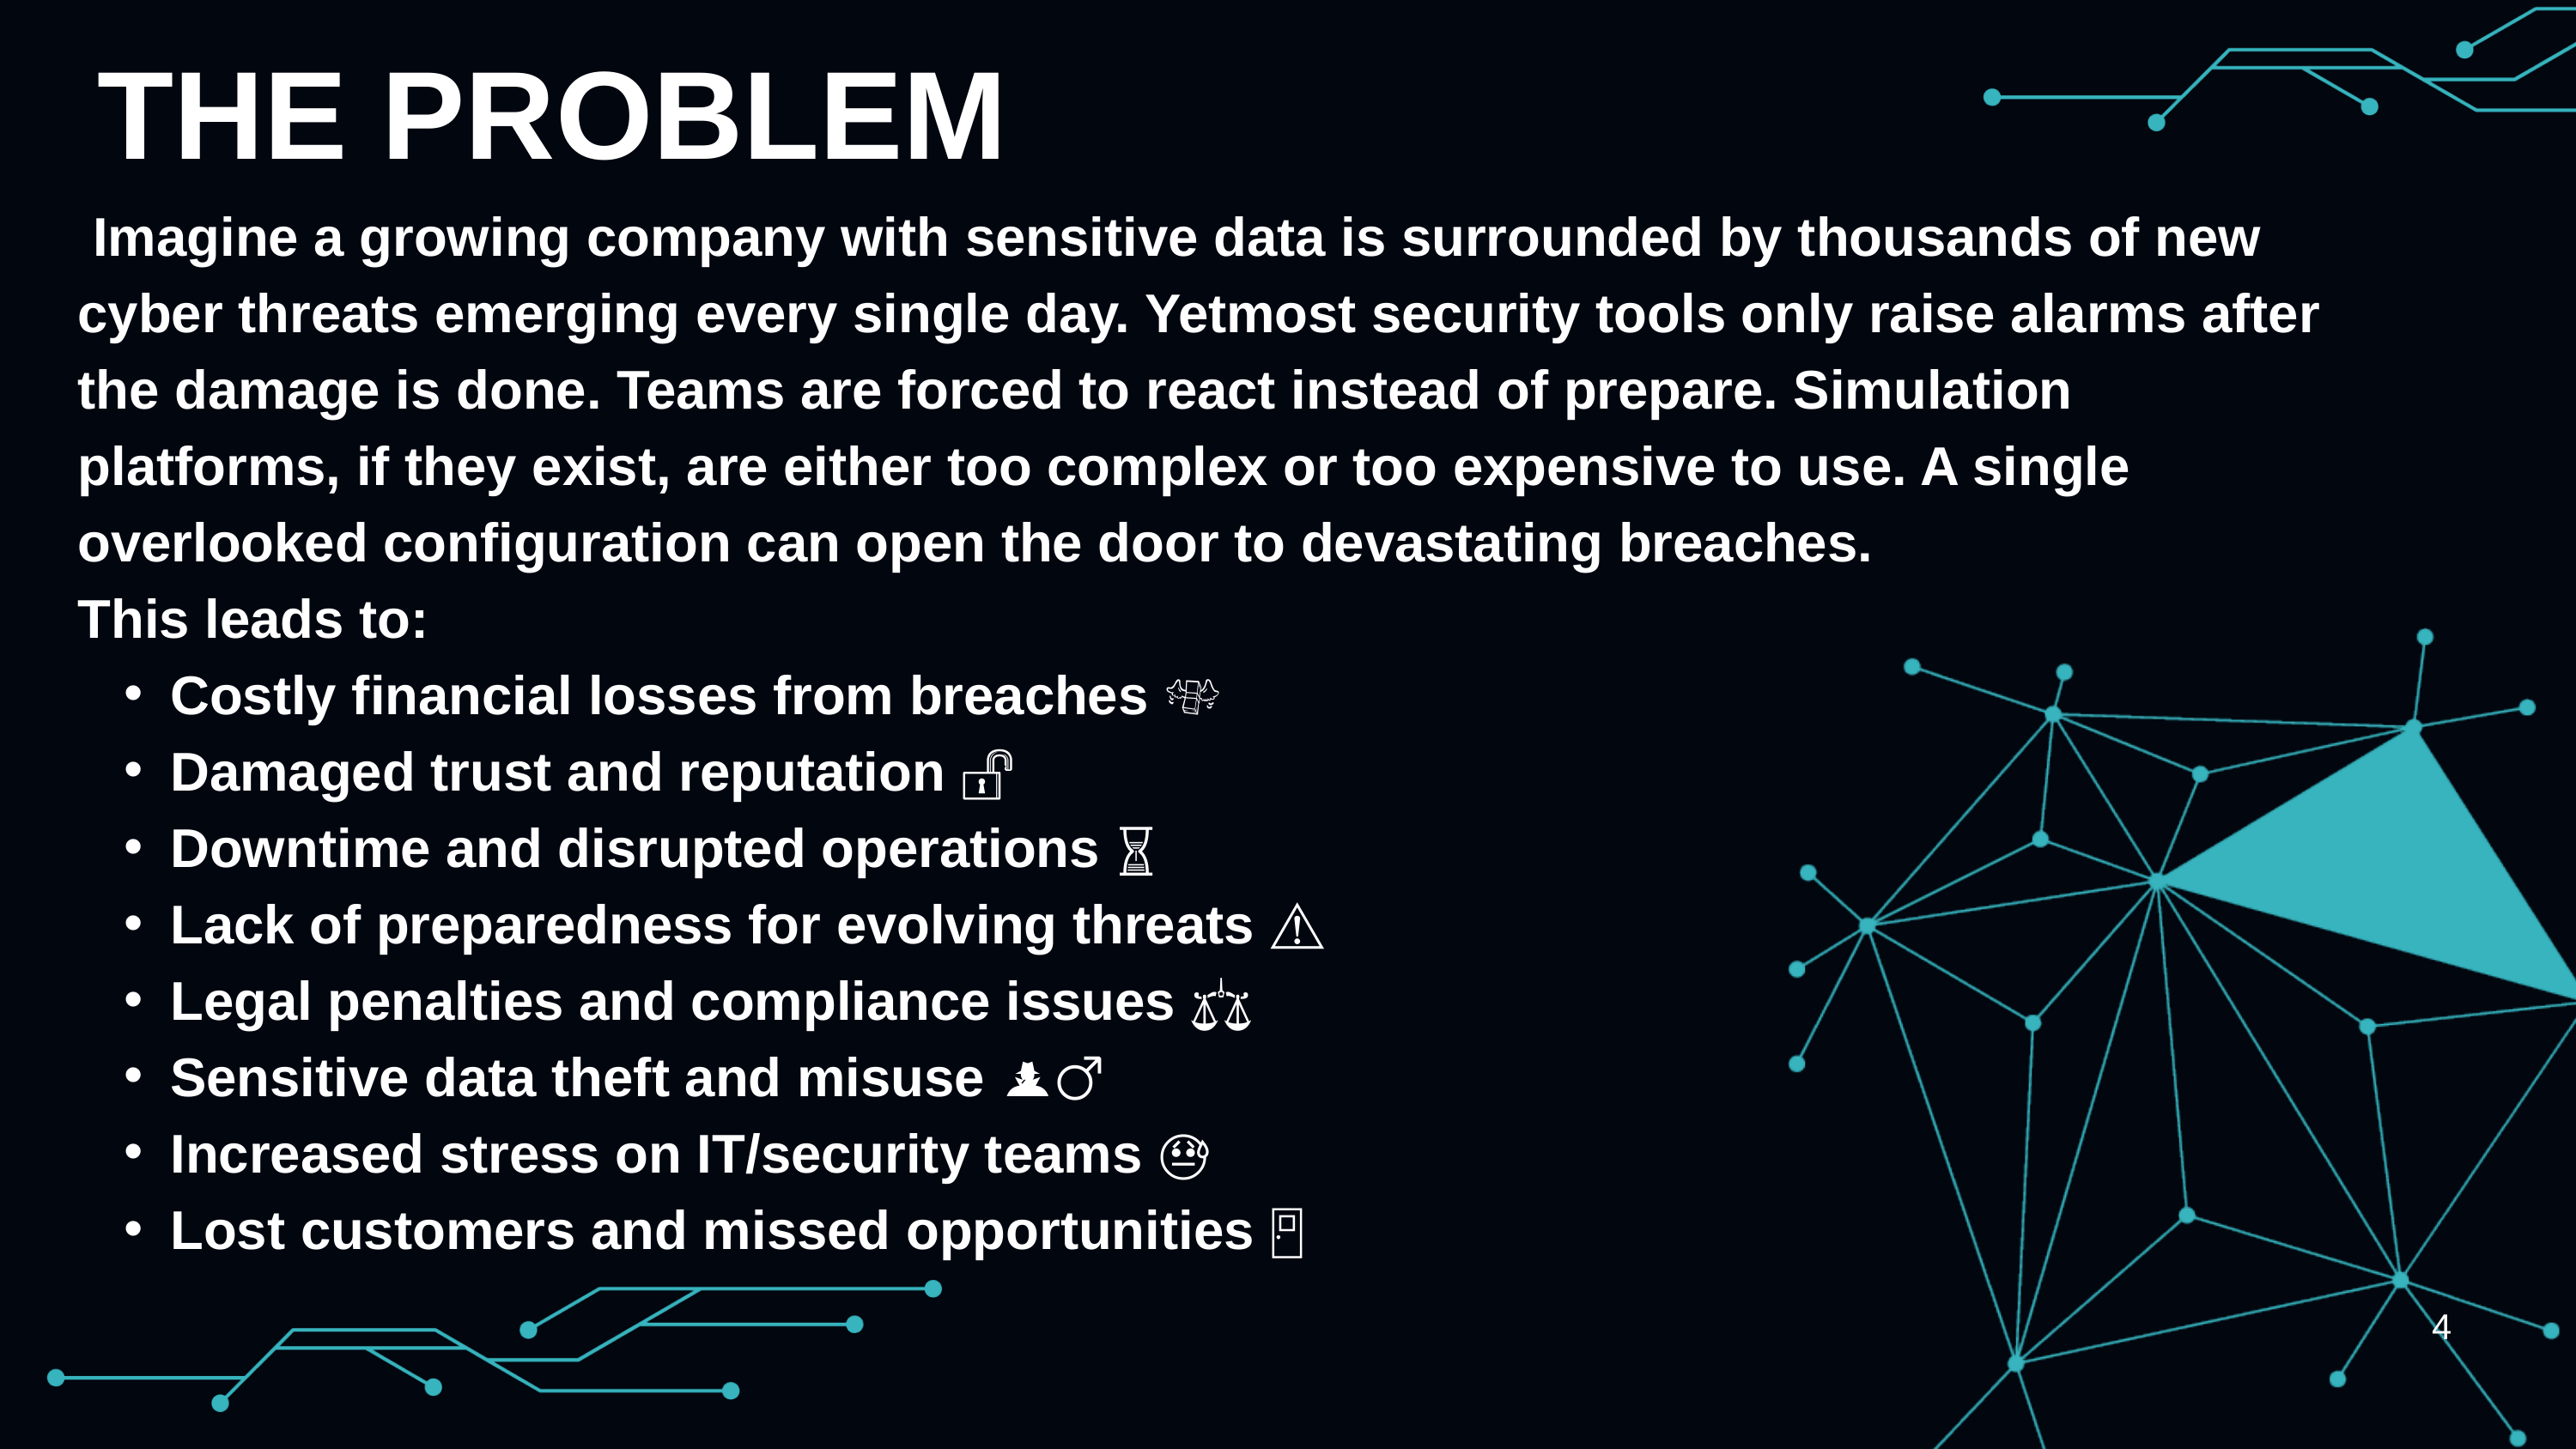

THE PROBLEM

 Imagine a growing company with sensitive data is surrounded by thousands of new cyber threats emerging every single day. Yetmost security tools only raise alarms after the damage is done. Teams are forced to react instead of prepare. Simulation platforms, if they exist, are either too complex or too expensive to use. A single overlooked configuration can open the door to devastating breaches.
This leads to:
Costly financial losses from breaches 💸
Damaged trust and reputation 🔓
Downtime and disrupted operations ⏳
Lack of preparedness for evolving threats ⚠️
Legal penalties and compliance issues ⚖️
Sensitive data theft and misuse 🕵️‍♂️
Increased stress on IT/security teams 😓
Lost customers and missed opportunities 🚪

4